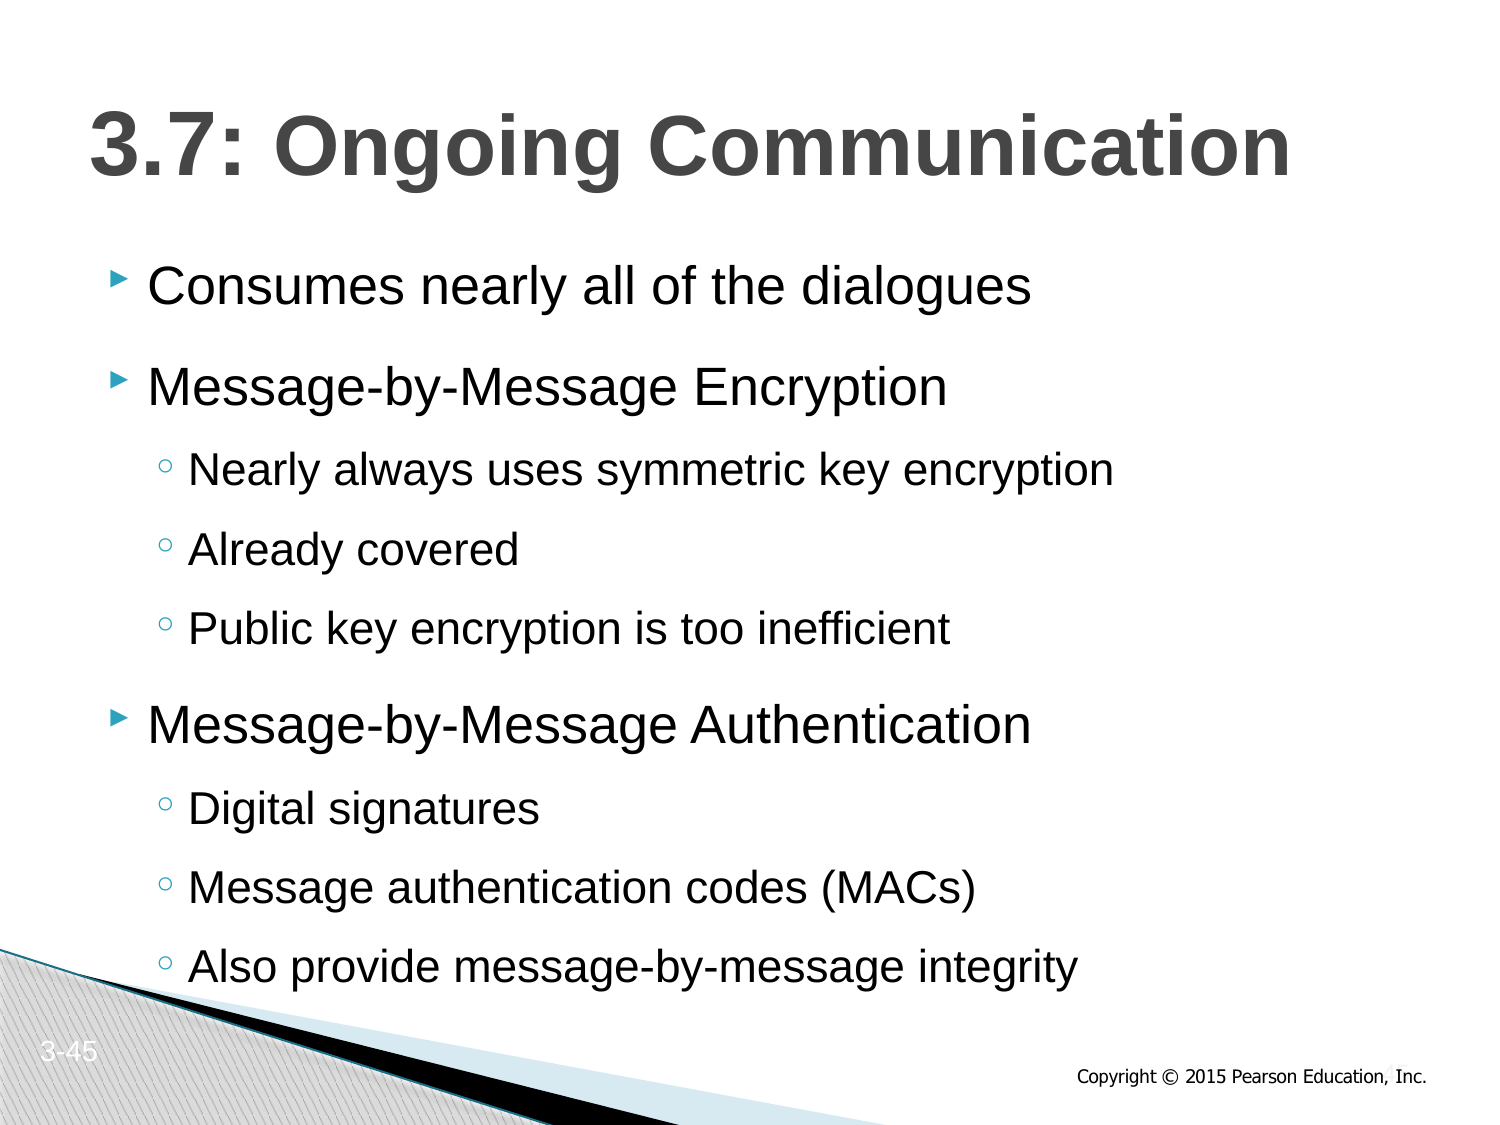

# 3.7: Ongoing Communication
Consumes nearly all of the dialogues
Message-by-Message Encryption
Nearly always uses symmetric key encryption
Already covered
Public key encryption is too inefficient
Message-by-Message Authentication
Digital signatures
Message authentication codes (MACs)
Also provide message-by-message integrity
3-45